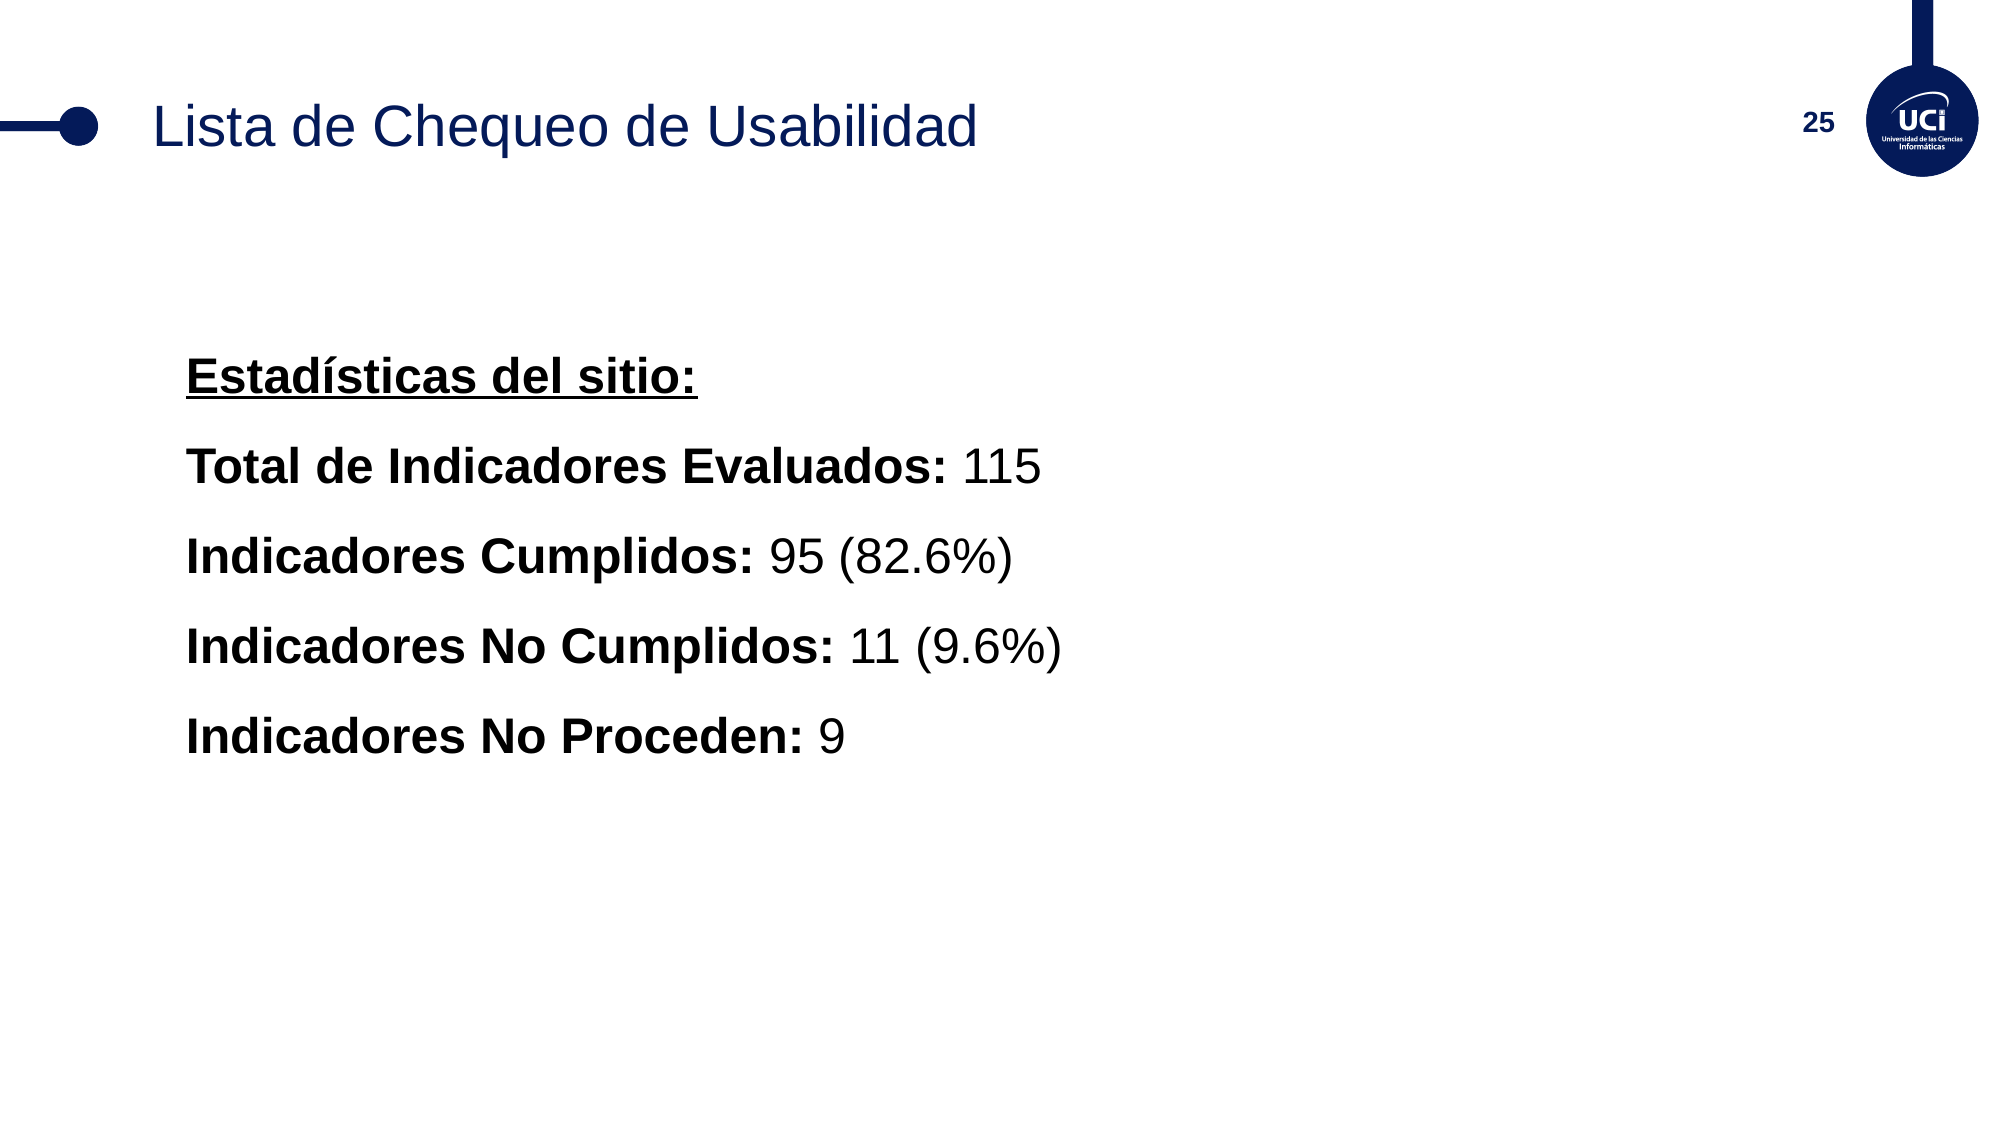

# Lista de Chequeo de Usabilidad
Estadísticas del sitio:
Total de Indicadores Evaluados: 115
Indicadores Cumplidos: 95 (82.6%)
Indicadores No Cumplidos: 11 (9.6%)
Indicadores No Proceden: 9